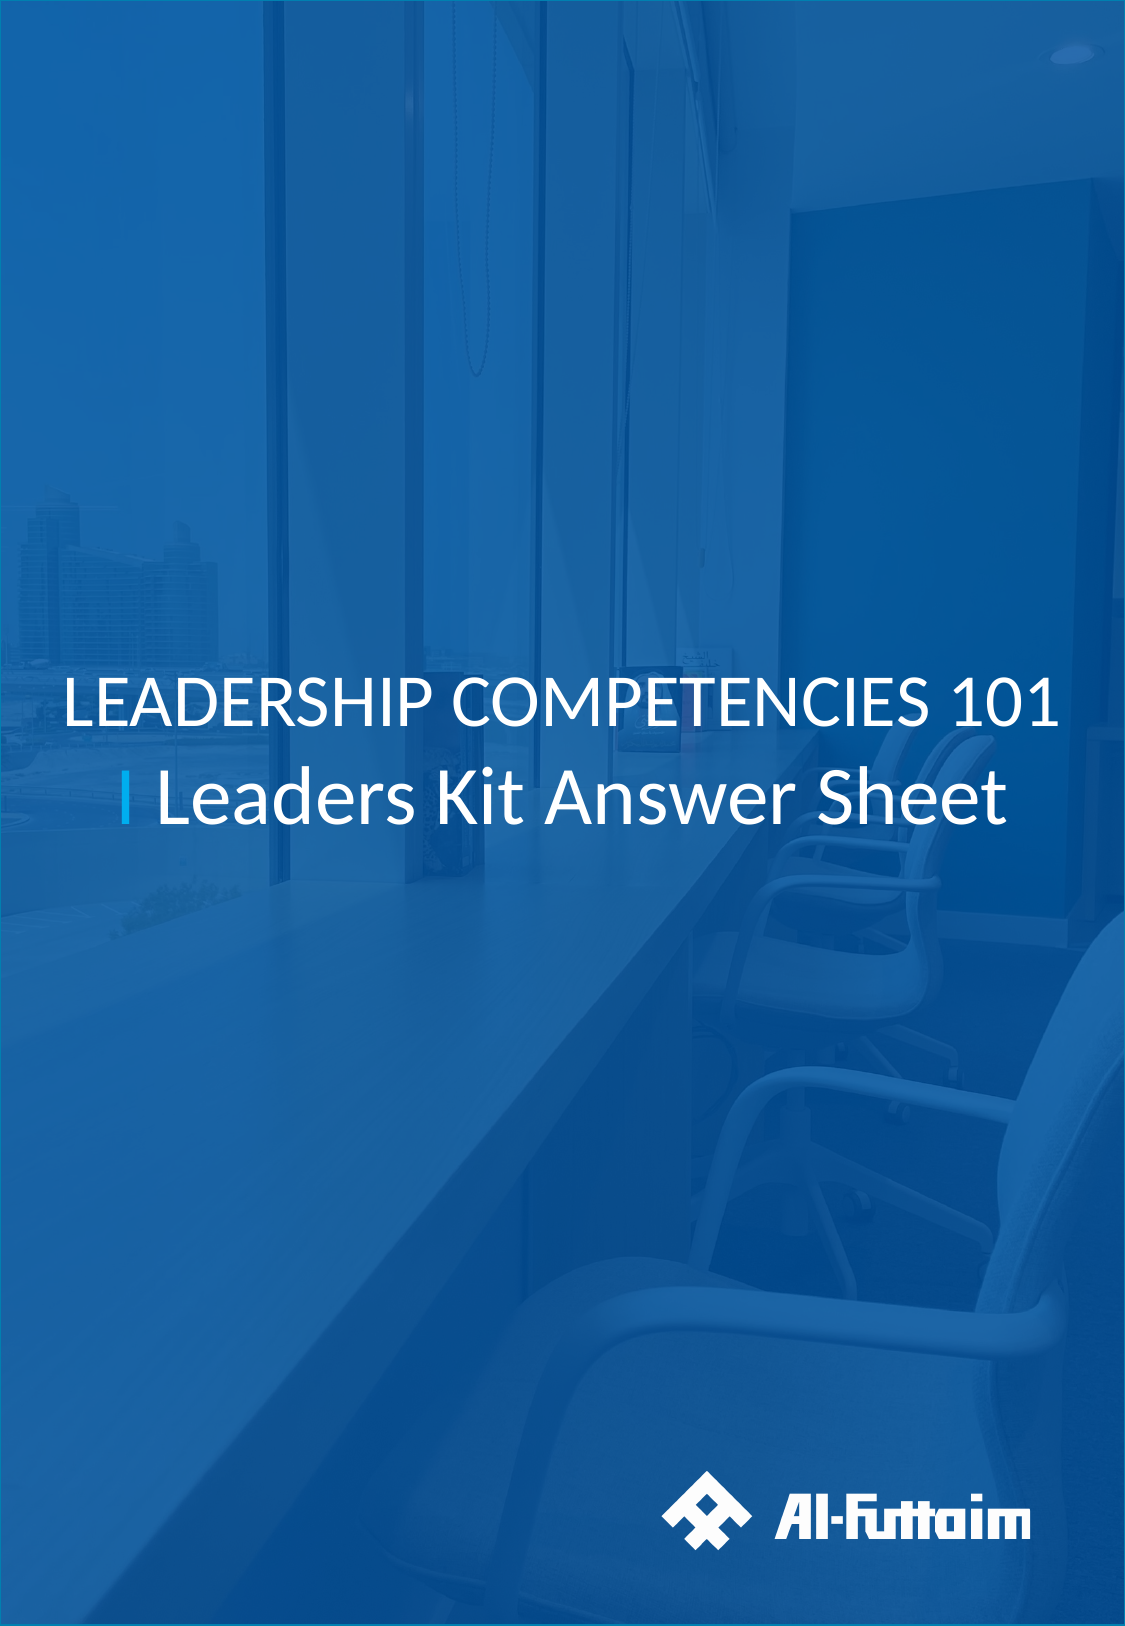

LEADERSHIP COMPETENCIES 101
I Leaders Kit Answer Sheet